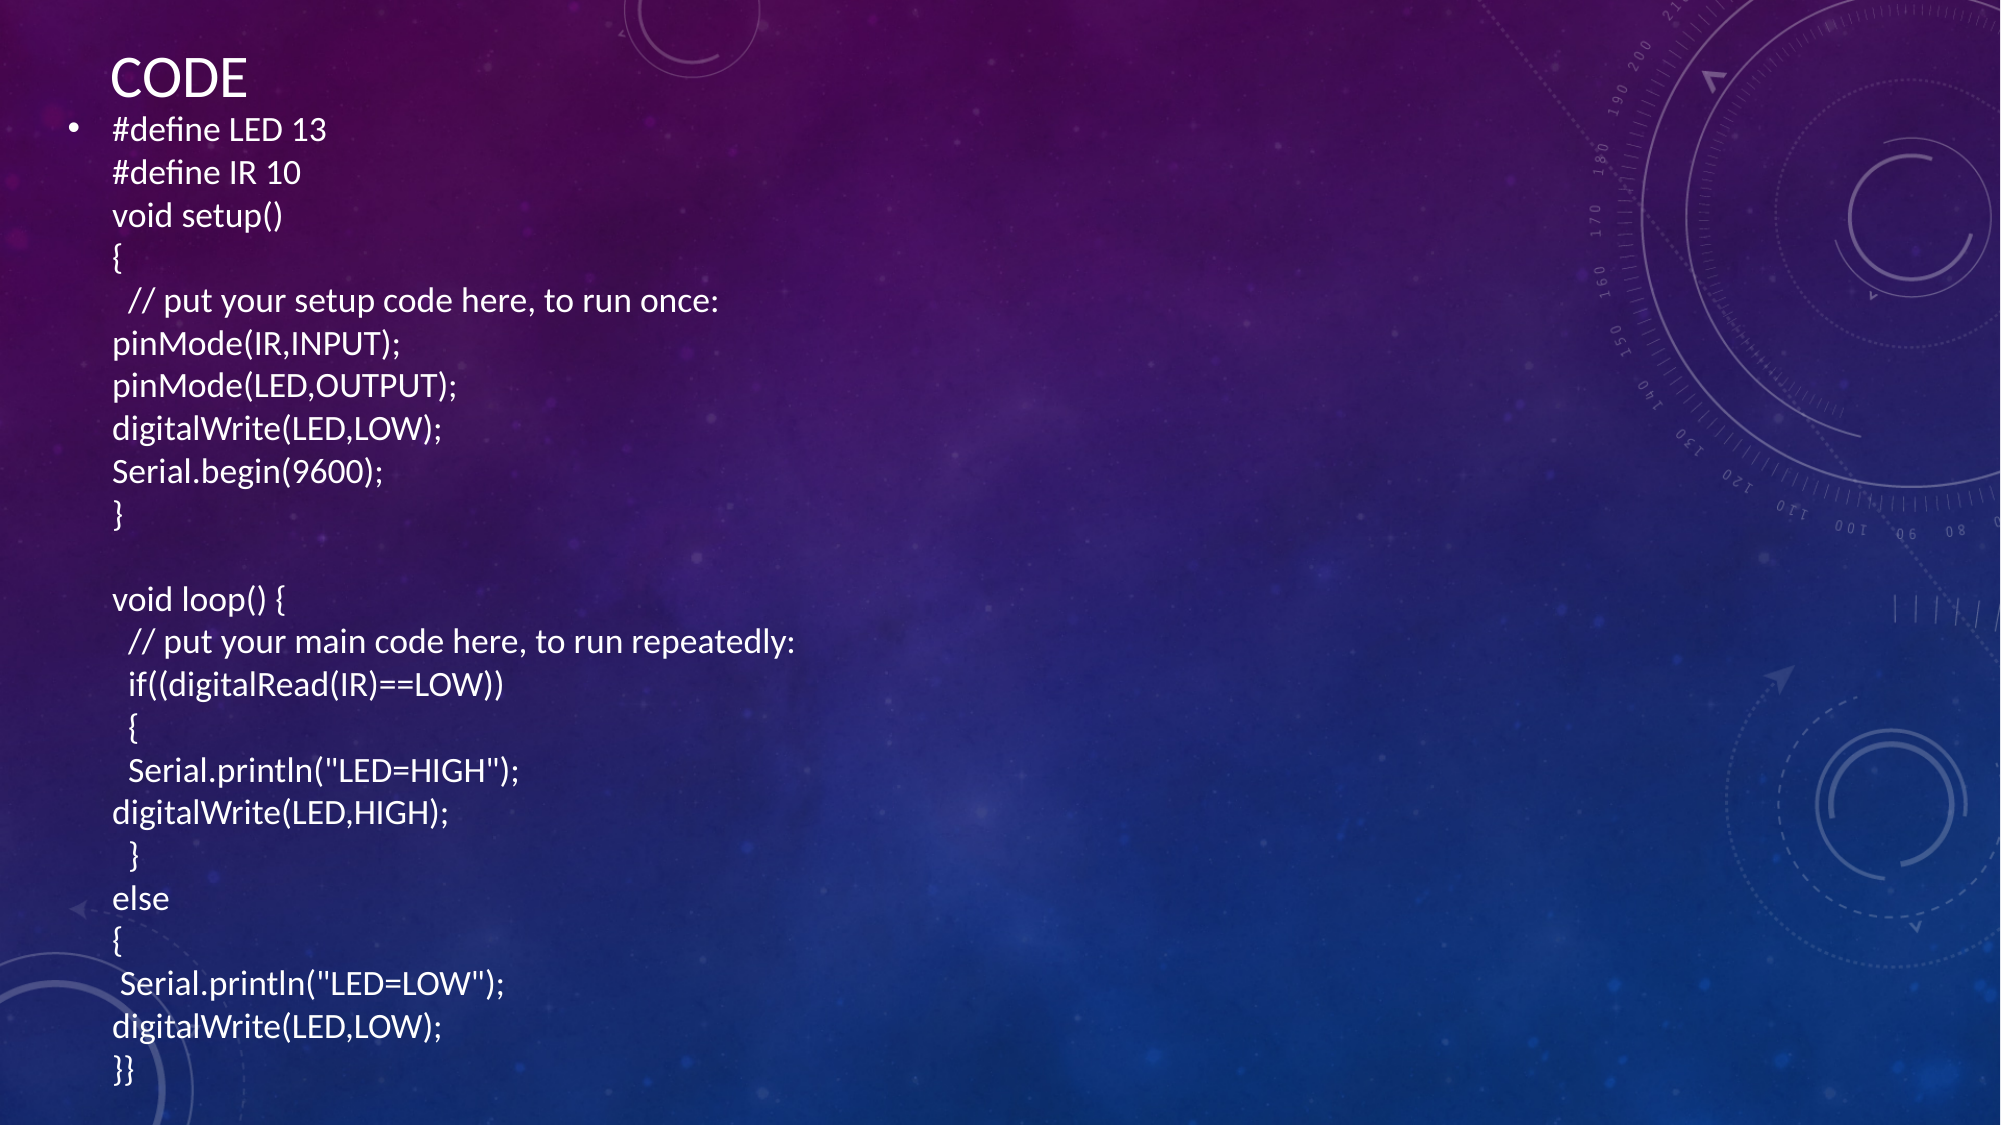

# code
#define LED 13
#define IR 10
void setup()
{
  // put your setup code here, to run once:
pinMode(IR,INPUT);
pinMode(LED,OUTPUT);
digitalWrite(LED,LOW);
Serial.begin(9600);
}
void loop() {
  // put your main code here, to run repeatedly:
  if((digitalRead(IR)==LOW))
  {
  Serial.println("LED=HIGH");
digitalWrite(LED,HIGH);
  }
else
{
 Serial.println("LED=LOW");
digitalWrite(LED,LOW);
}}